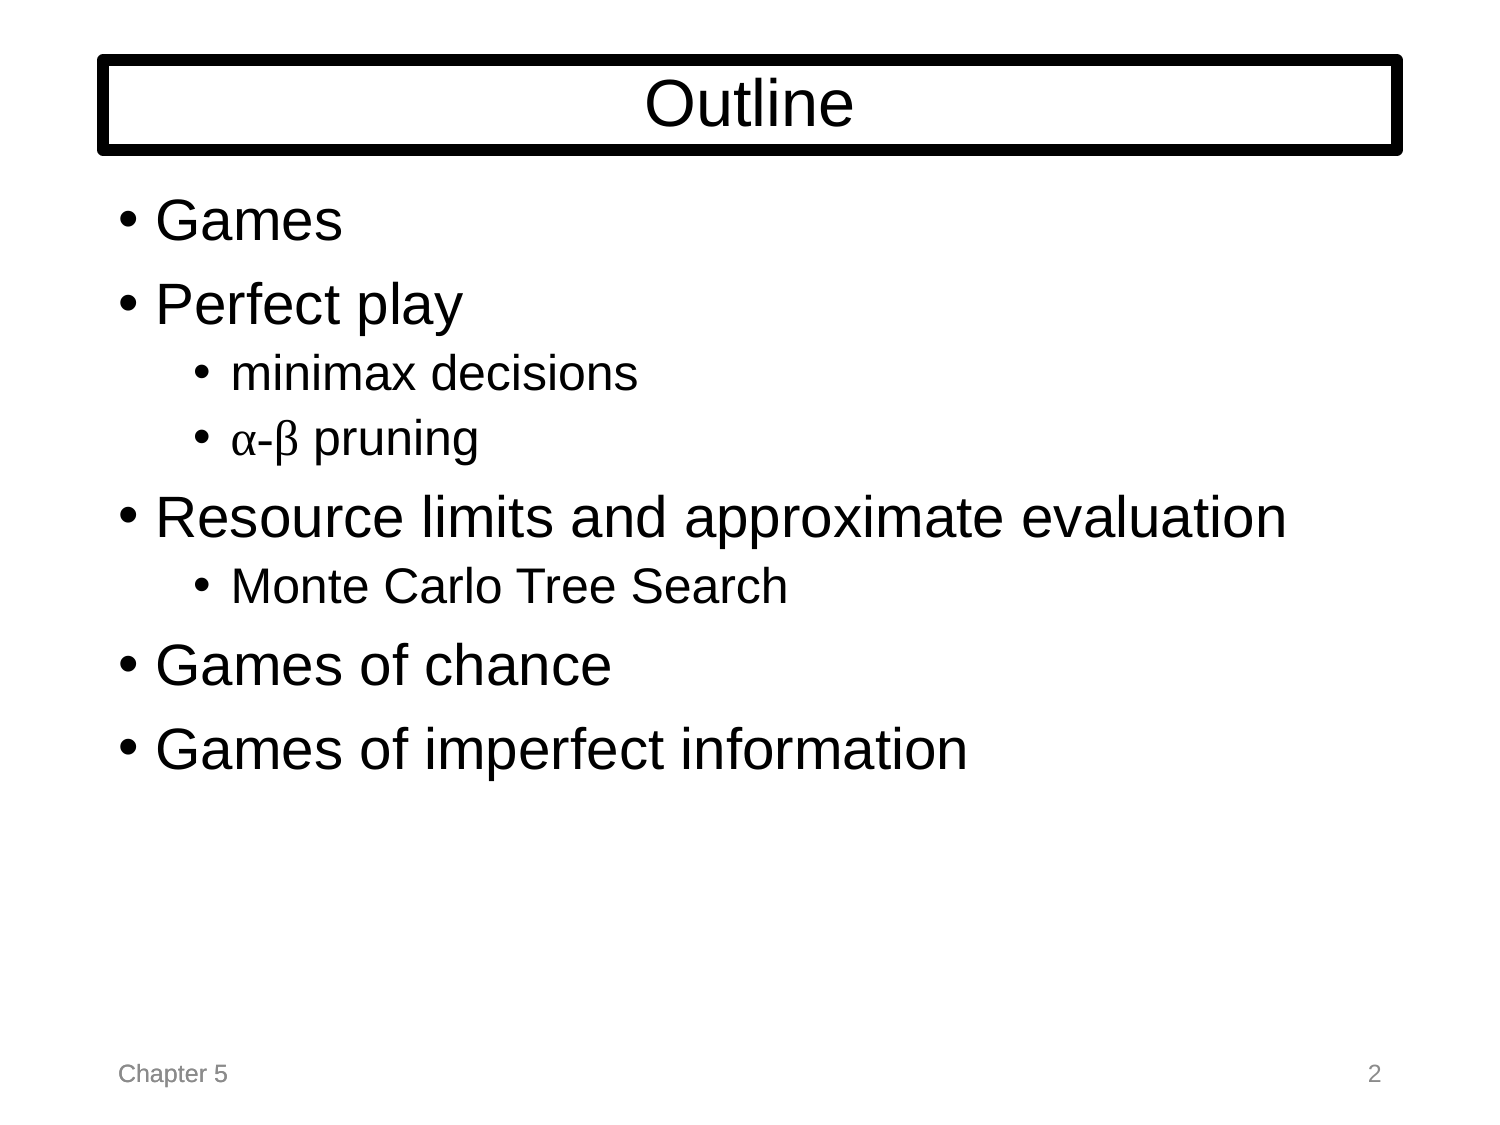

# Outline
Games
Perfect play
minimax decisions
α-β pruning
Resource limits and approximate evaluation
Monte Carlo Tree Search
Games of chance
Games of imperfect information
2